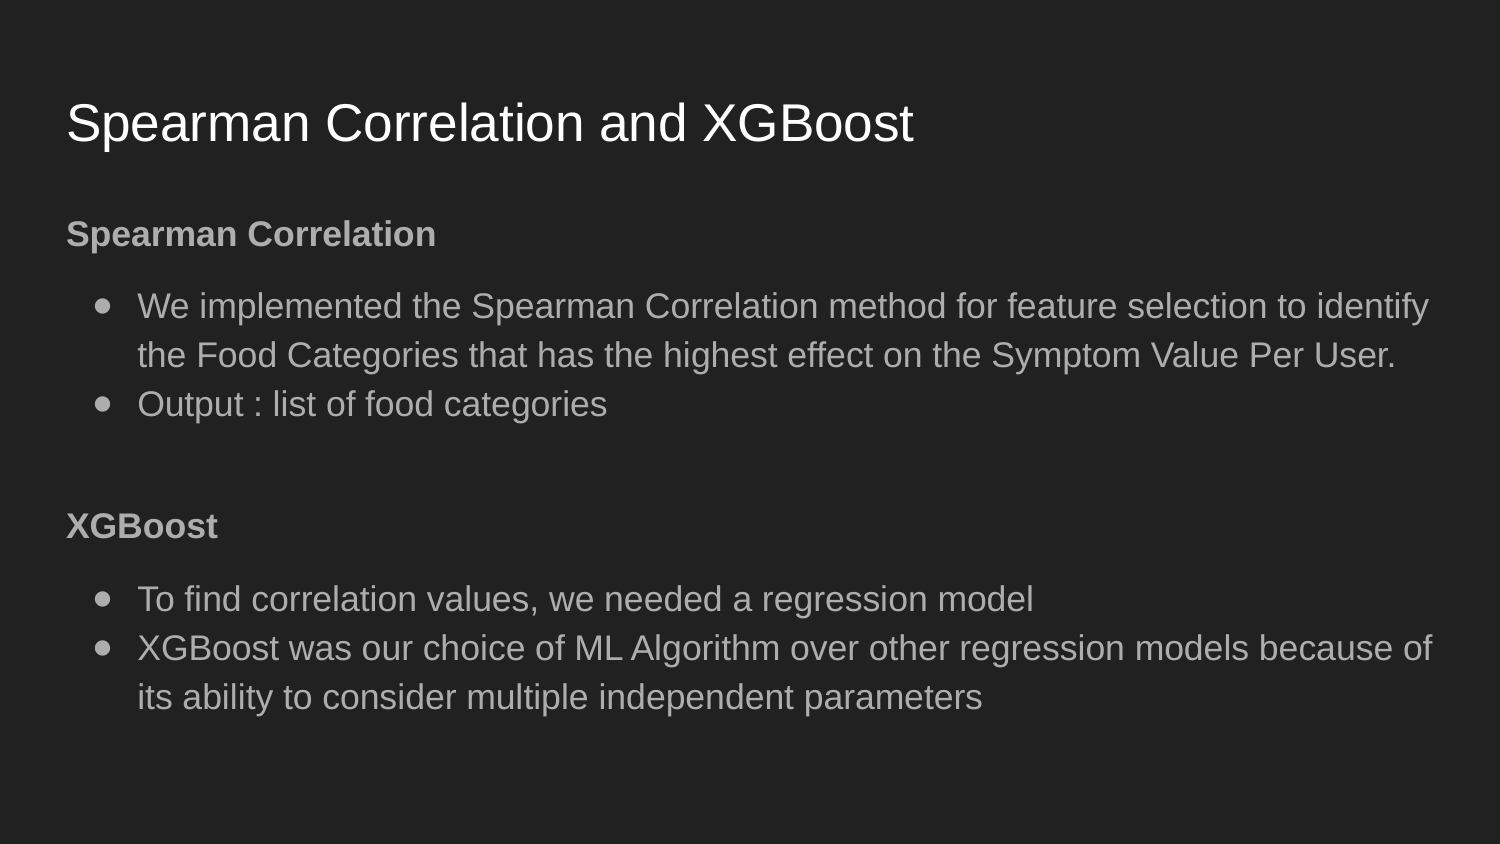

# Spearman Correlation and XGBoost
Spearman Correlation
We implemented the Spearman Correlation method for feature selection to identify the Food Categories that has the highest effect on the Symptom Value Per User.
Output : list of food categories
XGBoost
To find correlation values, we needed a regression model
XGBoost was our choice of ML Algorithm over other regression models because of its ability to consider multiple independent parameters